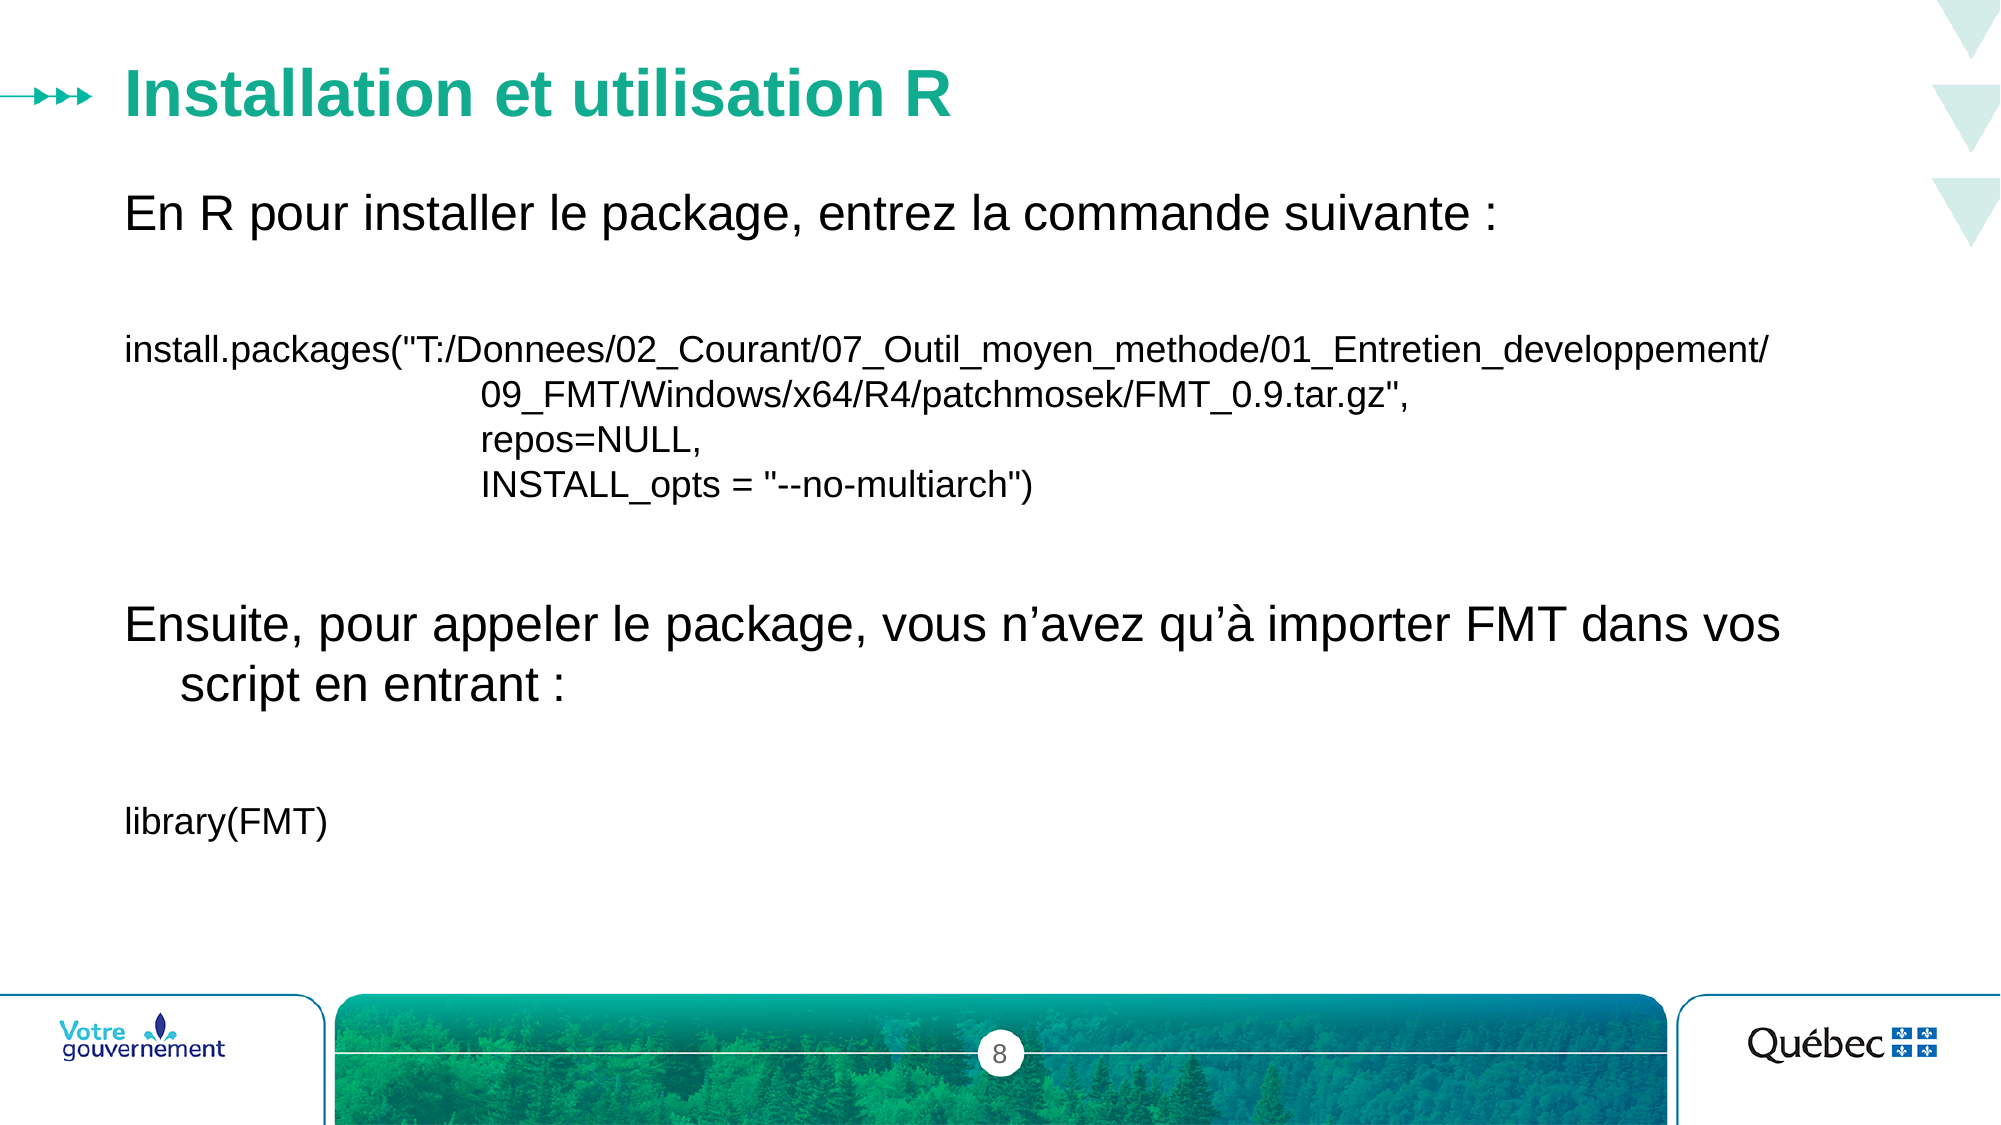

# Installation et utilisation R
En R pour installer le package, entrez la commande suivante :

install.packages("T:/Donnees/02_Courant/07_Outil_moyen_methode/01_Entretien_developpement/		09_FMT/Windows/x64/R4/patchmosek/FMT_0.9.tar.gz",
		repos=NULL,
		INSTALL_opts = "--no-multiarch")

Ensuite, pour appeler le package, vous n’avez qu’à importer FMT dans vos script en entrant :

library(FMT)

8